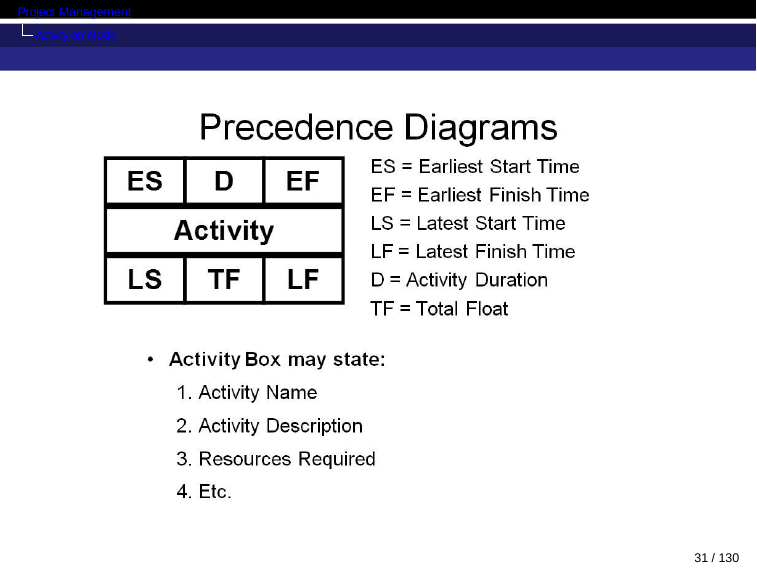

Project Management

Activity on Node

31 / 130